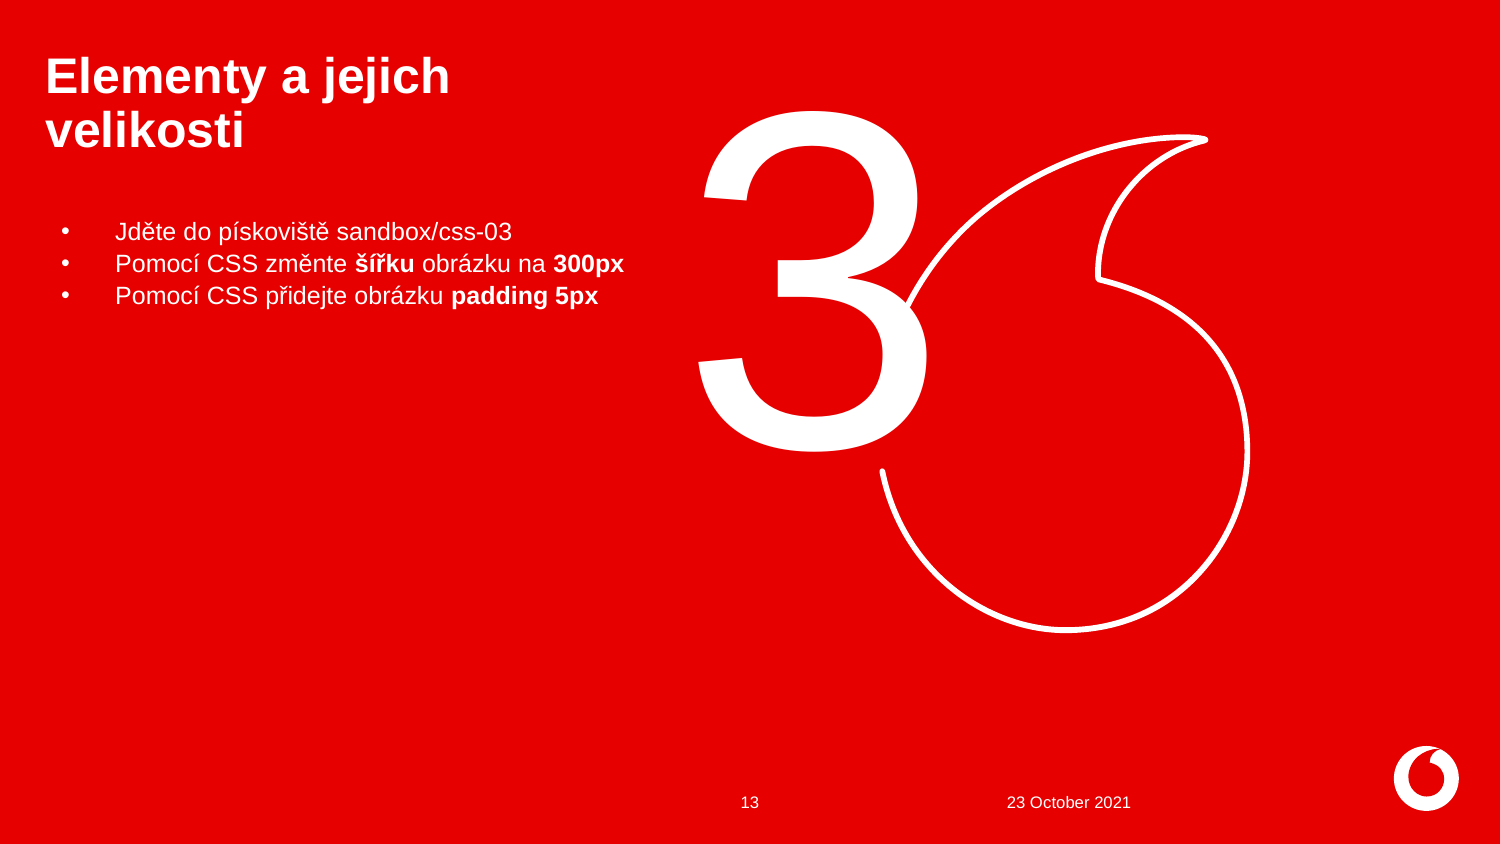

3
# Elementy a jejich velikosti
Jděte do pískoviště sandbox/css-03
Pomocí CSS změnte šířku obrázku na 300px
Pomocí CSS přidejte obrázku padding 5px

23 October 2021
13